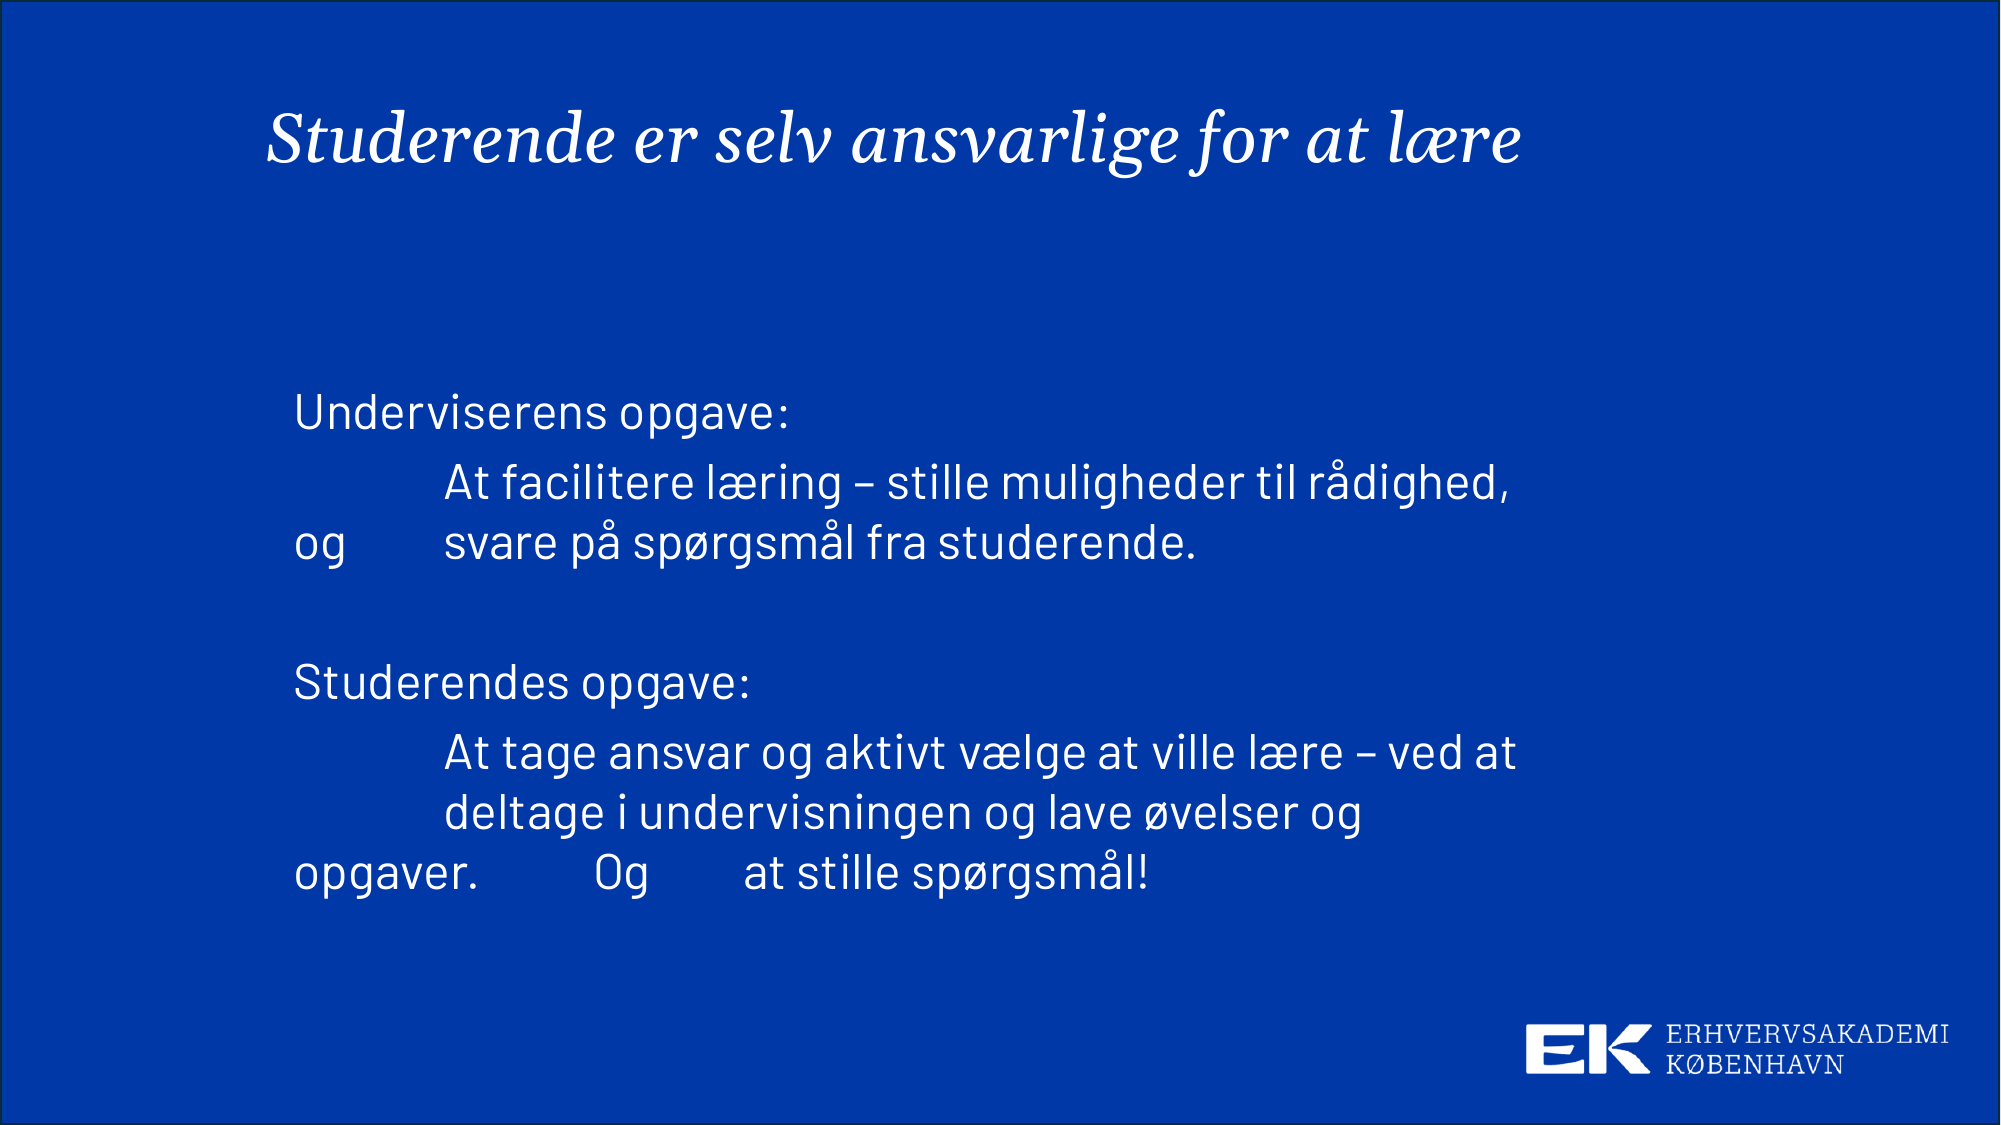

# Studerende er selv ansvarlige for at lære
Underviserens opgave:
	At facilitere læring – stille muligheder til rådighed, og 	svare på spørgsmål fra studerende.

Studerendes opgave:
	At tage ansvar og aktivt vælge at ville lære – ved at 	deltage i undervisningen og lave øvelser og opgaver. 	Og     	at stille spørgsmål!